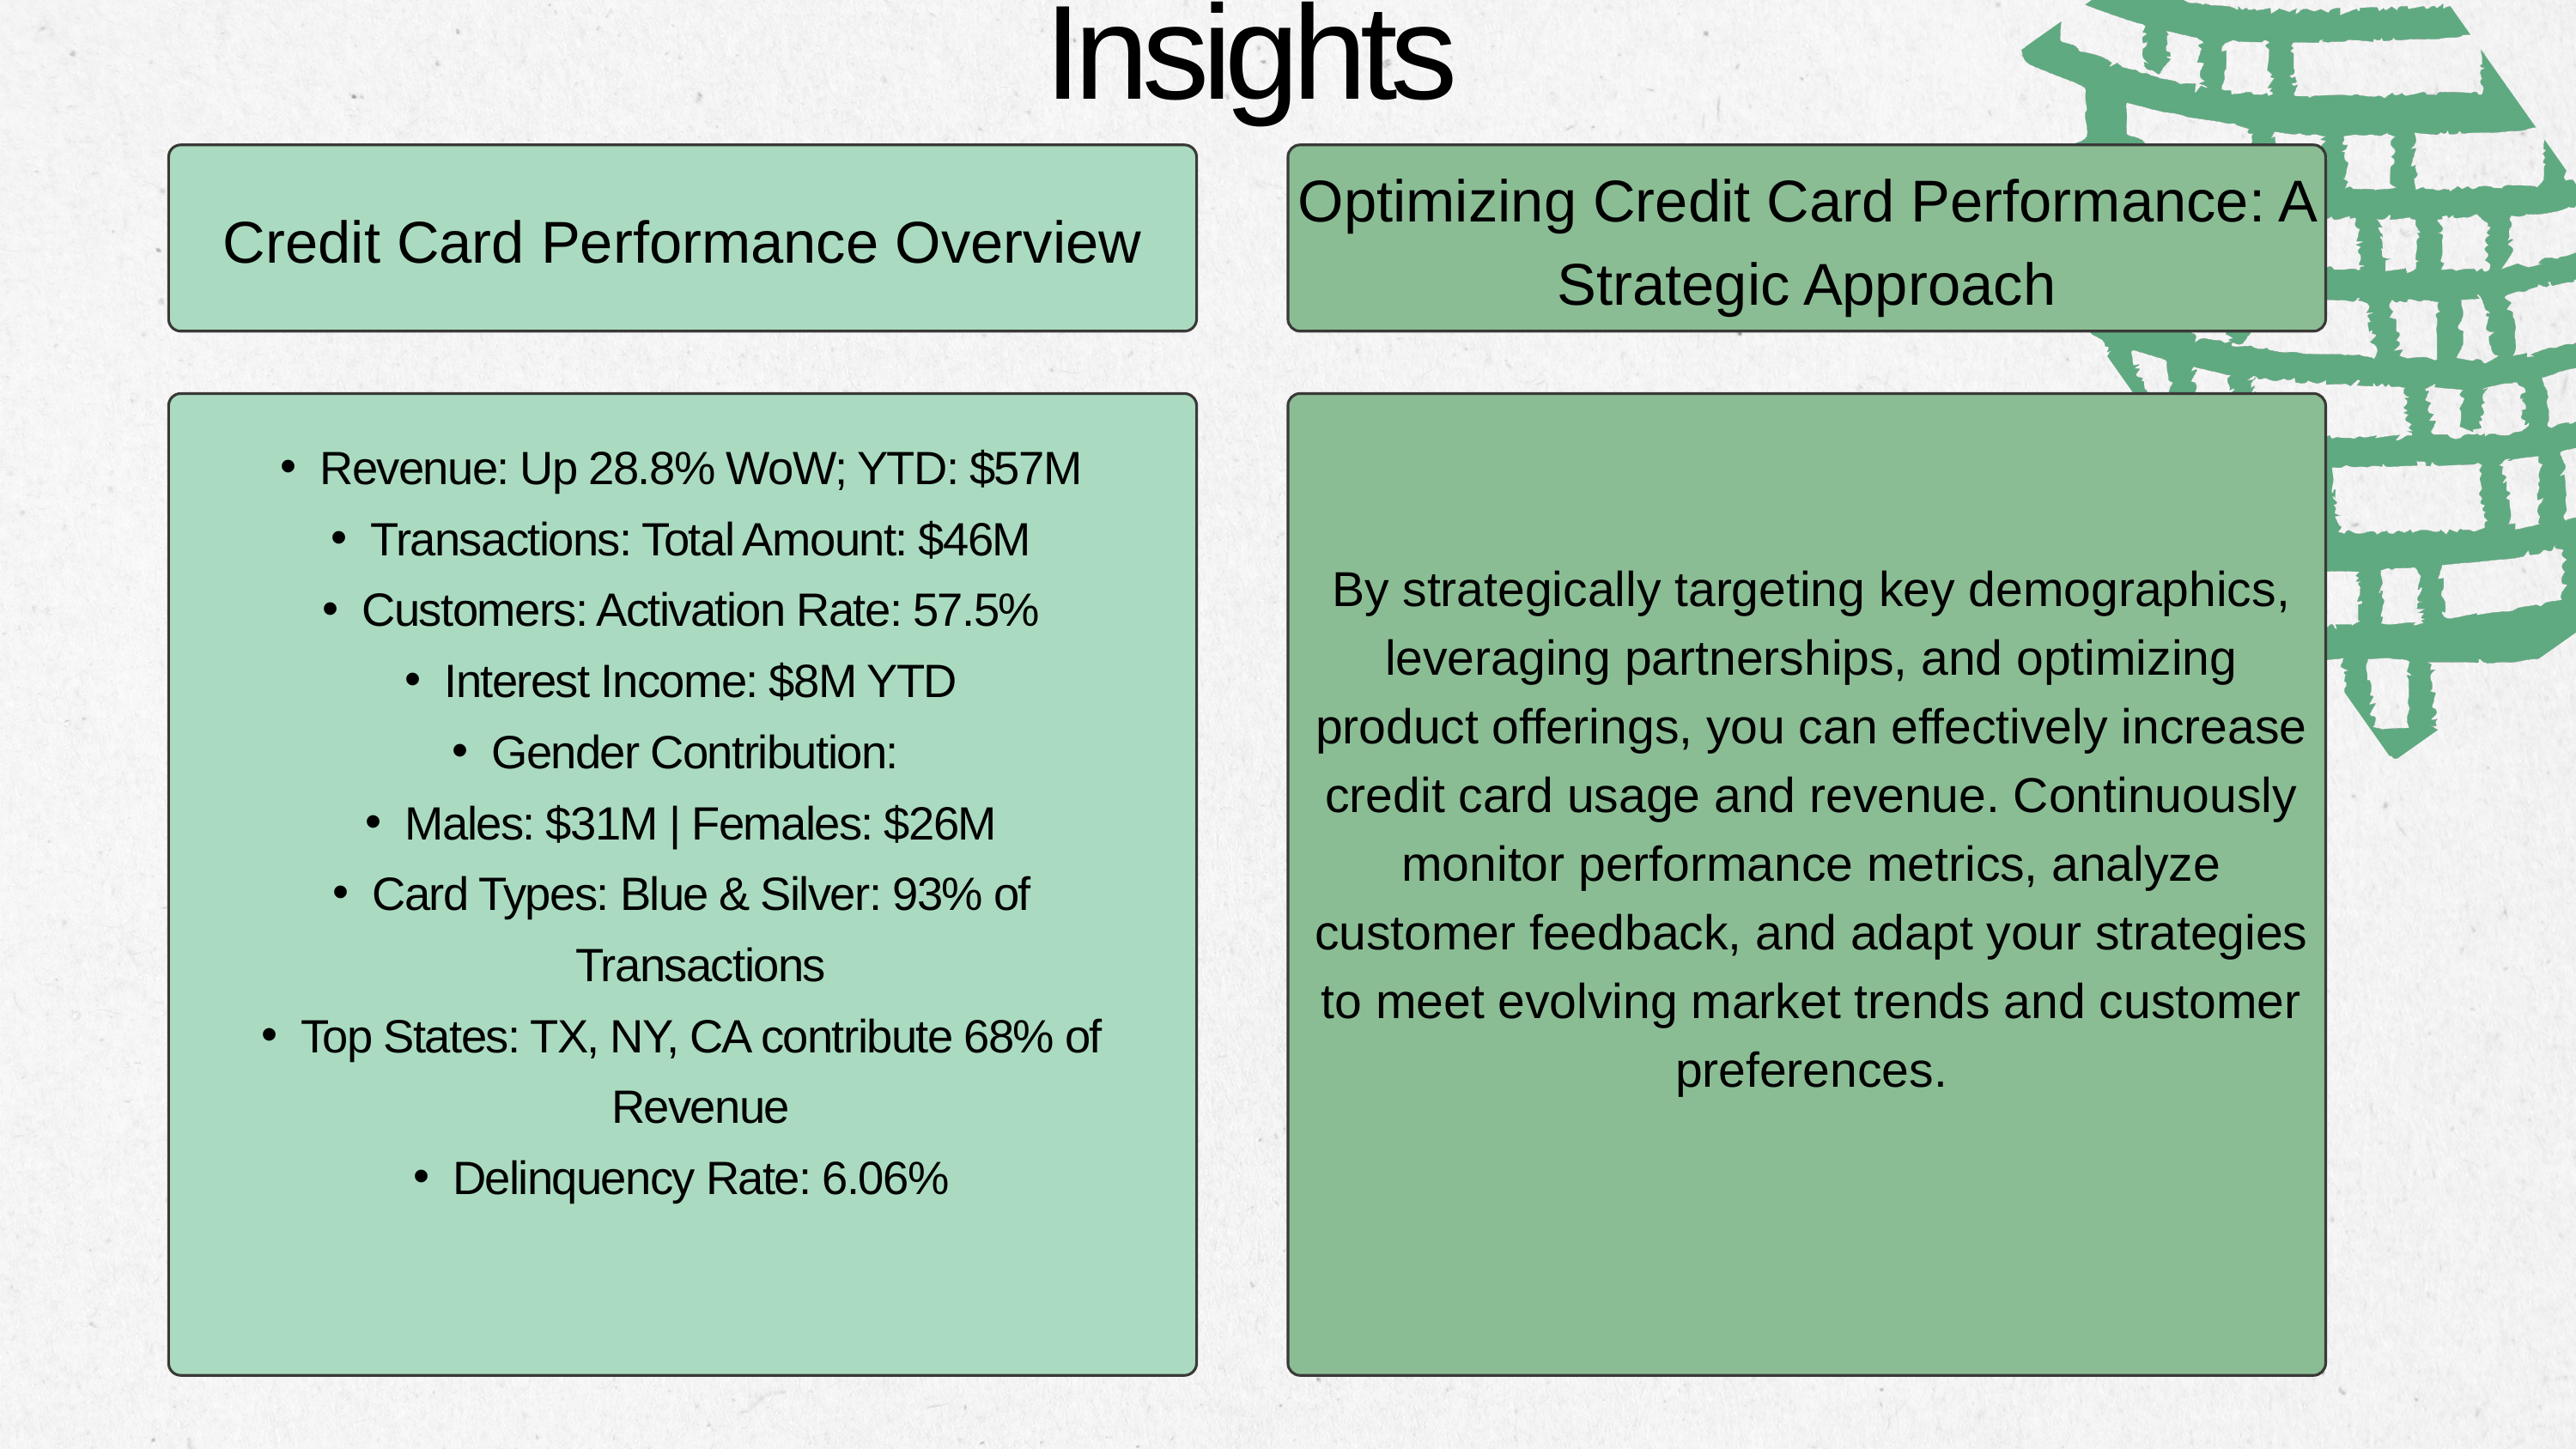

Insights

Optimizing Credit Card Performance: A Strategic Approach
Credit Card Performance Overview

Revenue: Up 28.8% WoW; YTD: $57M
Transactions: Total Amount: $46M
Customers: Activation Rate: 57.5%
Interest Income: $8M YTD
Gender Contribution:
Males: $31M | Females: $26M
Card Types: Blue & Silver: 93% of Transactions
Top States: TX, NY, CA contribute 68% of Revenue
Delinquency Rate: 6.06%

By strategically targeting key demographics, leveraging partnerships, and optimizing product offerings, you can effectively increase credit card usage and revenue. Continuously monitor performance metrics, analyze customer feedback, and adapt your strategies to meet evolving market trends and customer preferences.